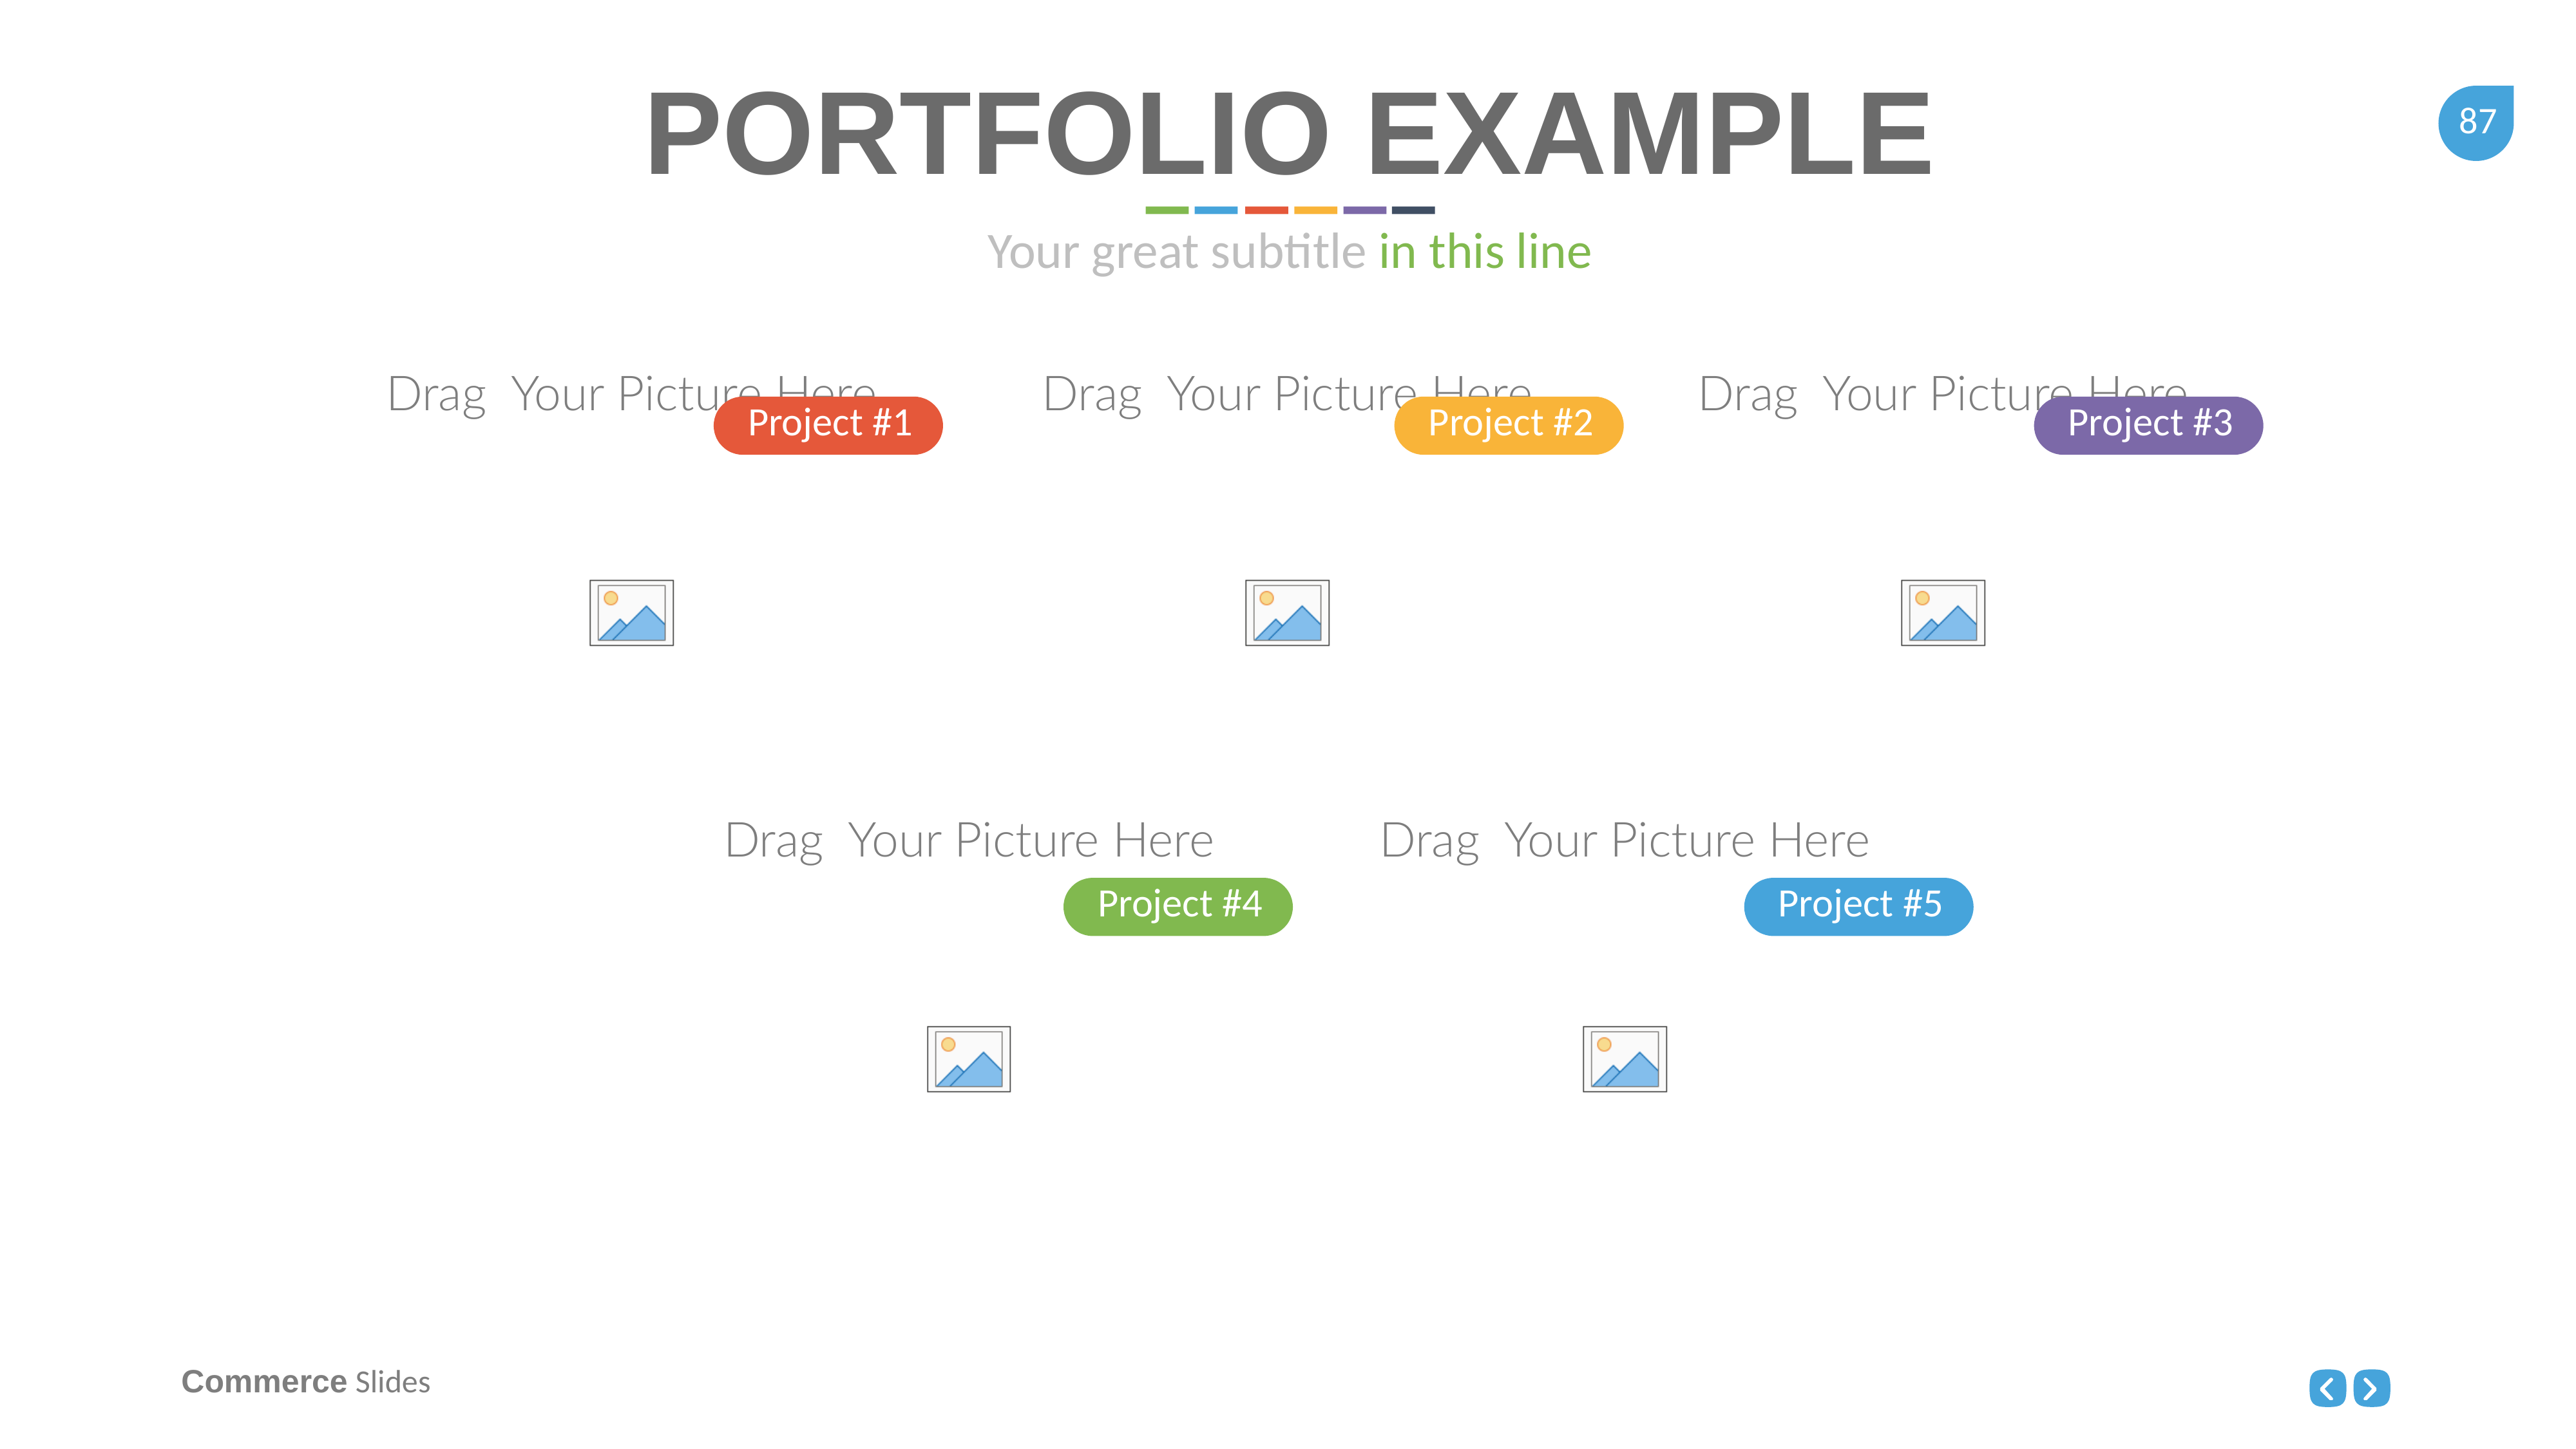

PORTFOLIO EXAMPLE

Your great subtitle in this line

Project #1
Project #2
Project #3

Project #4
Project #5